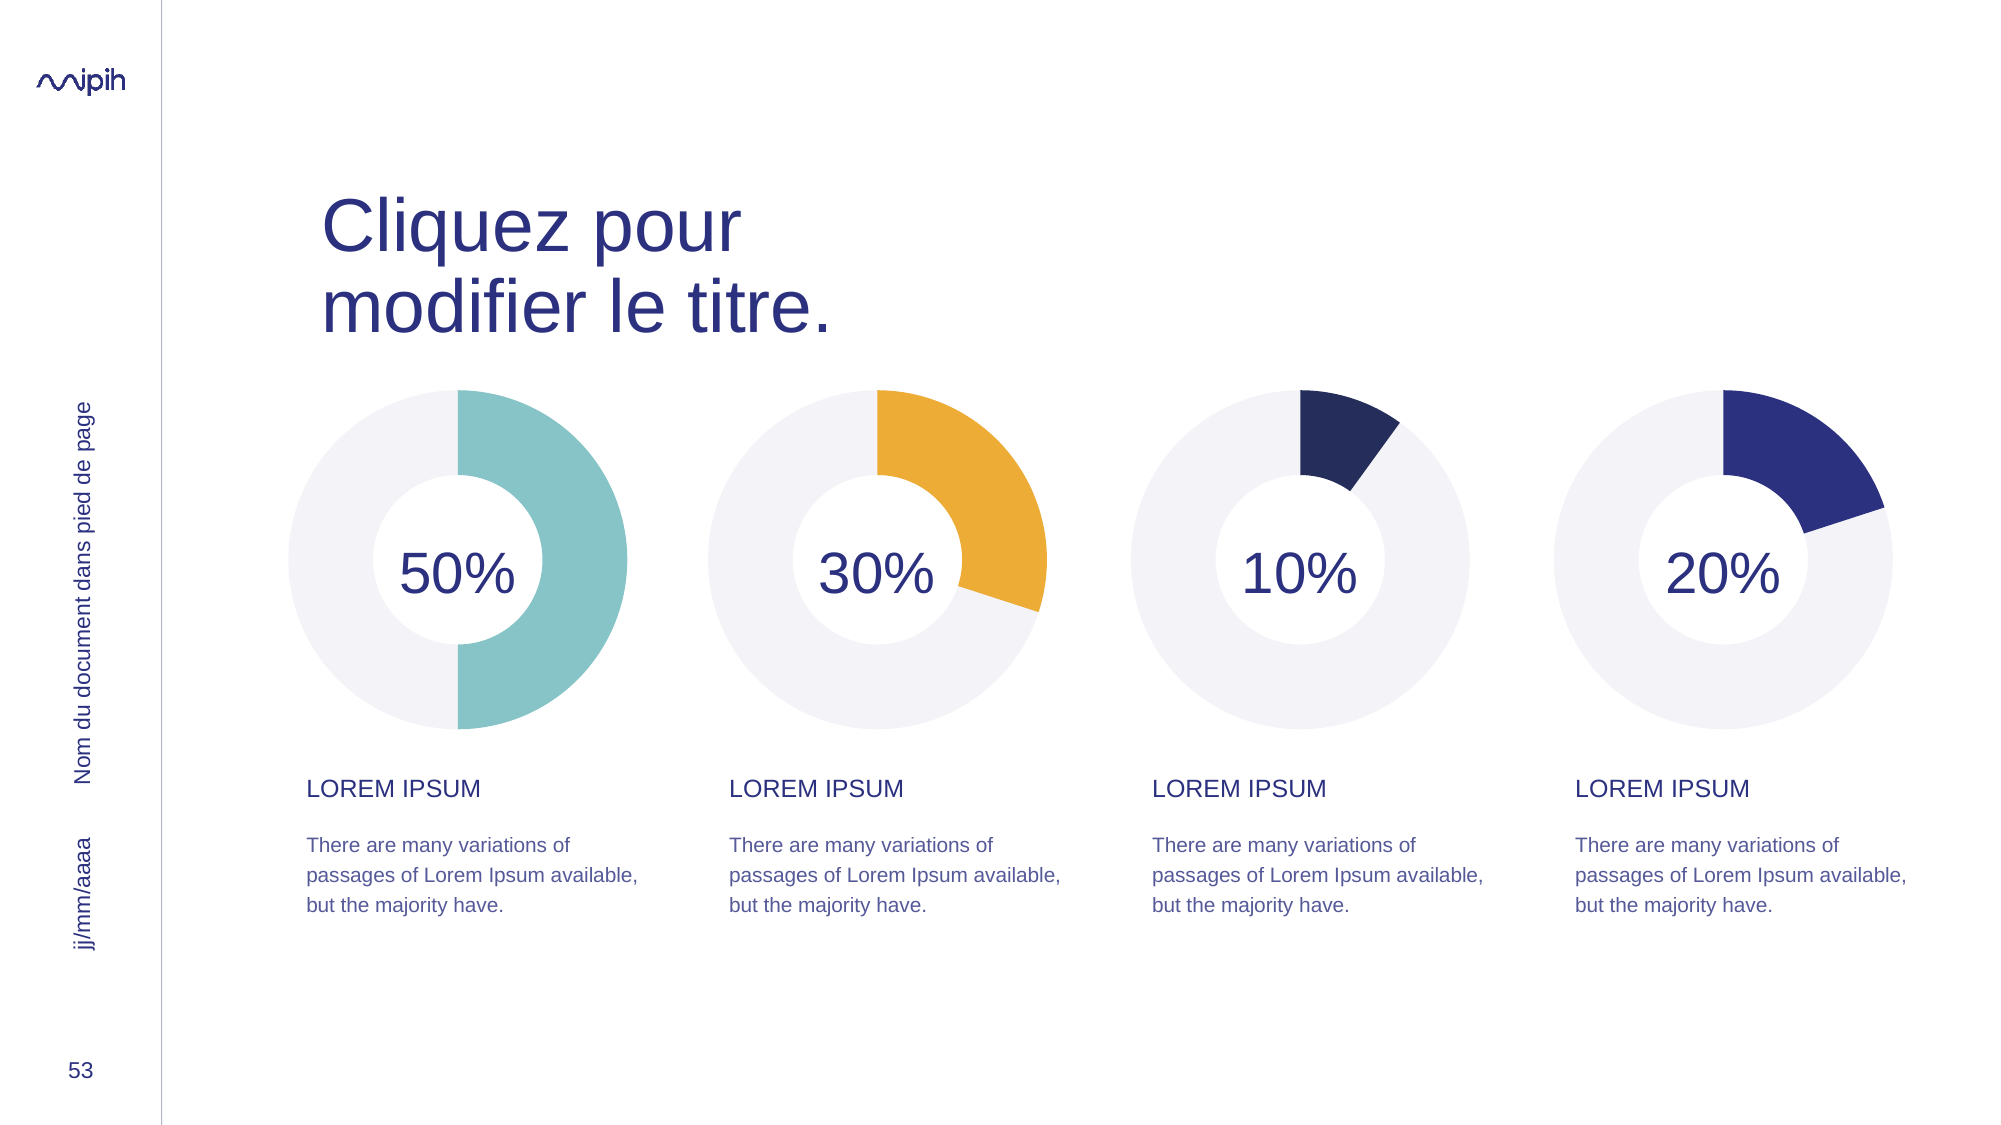

# Cliquez pour modifier le titre.

### Chart

| Category | Sales |
|---|---|
| 1st Qtr | 50.0 |
| 2nd Qtr | 50.0 |

### Chart

| Category | Sales |
|---|---|
| 1st Qtr | 30.0 |
| 2nd Qtr | 70.0 |

### Chart

| Category | Sales |
|---|---|
| 1st Qtr | 10.0 |
| 2nd Qtr | 90.0 |

### Chart

| Category | Sales |
|---|---|
| 1st Qtr | 20.0 |
| 2nd Qtr | 80.0 |
Nom du document dans pied de page
50%
30%
10%
20%
LOREM IPSUM
LOREM IPSUM
LOREM IPSUM
LOREM IPSUM
There are many variations of passages of Lorem Ipsum available, but the majority have.
There are many variations of passages of Lorem Ipsum available, but the majority have.
There are many variations of passages of Lorem Ipsum available, but the majority have.
There are many variations of passages of Lorem Ipsum available, but the majority have.
jj/mm/aaaa